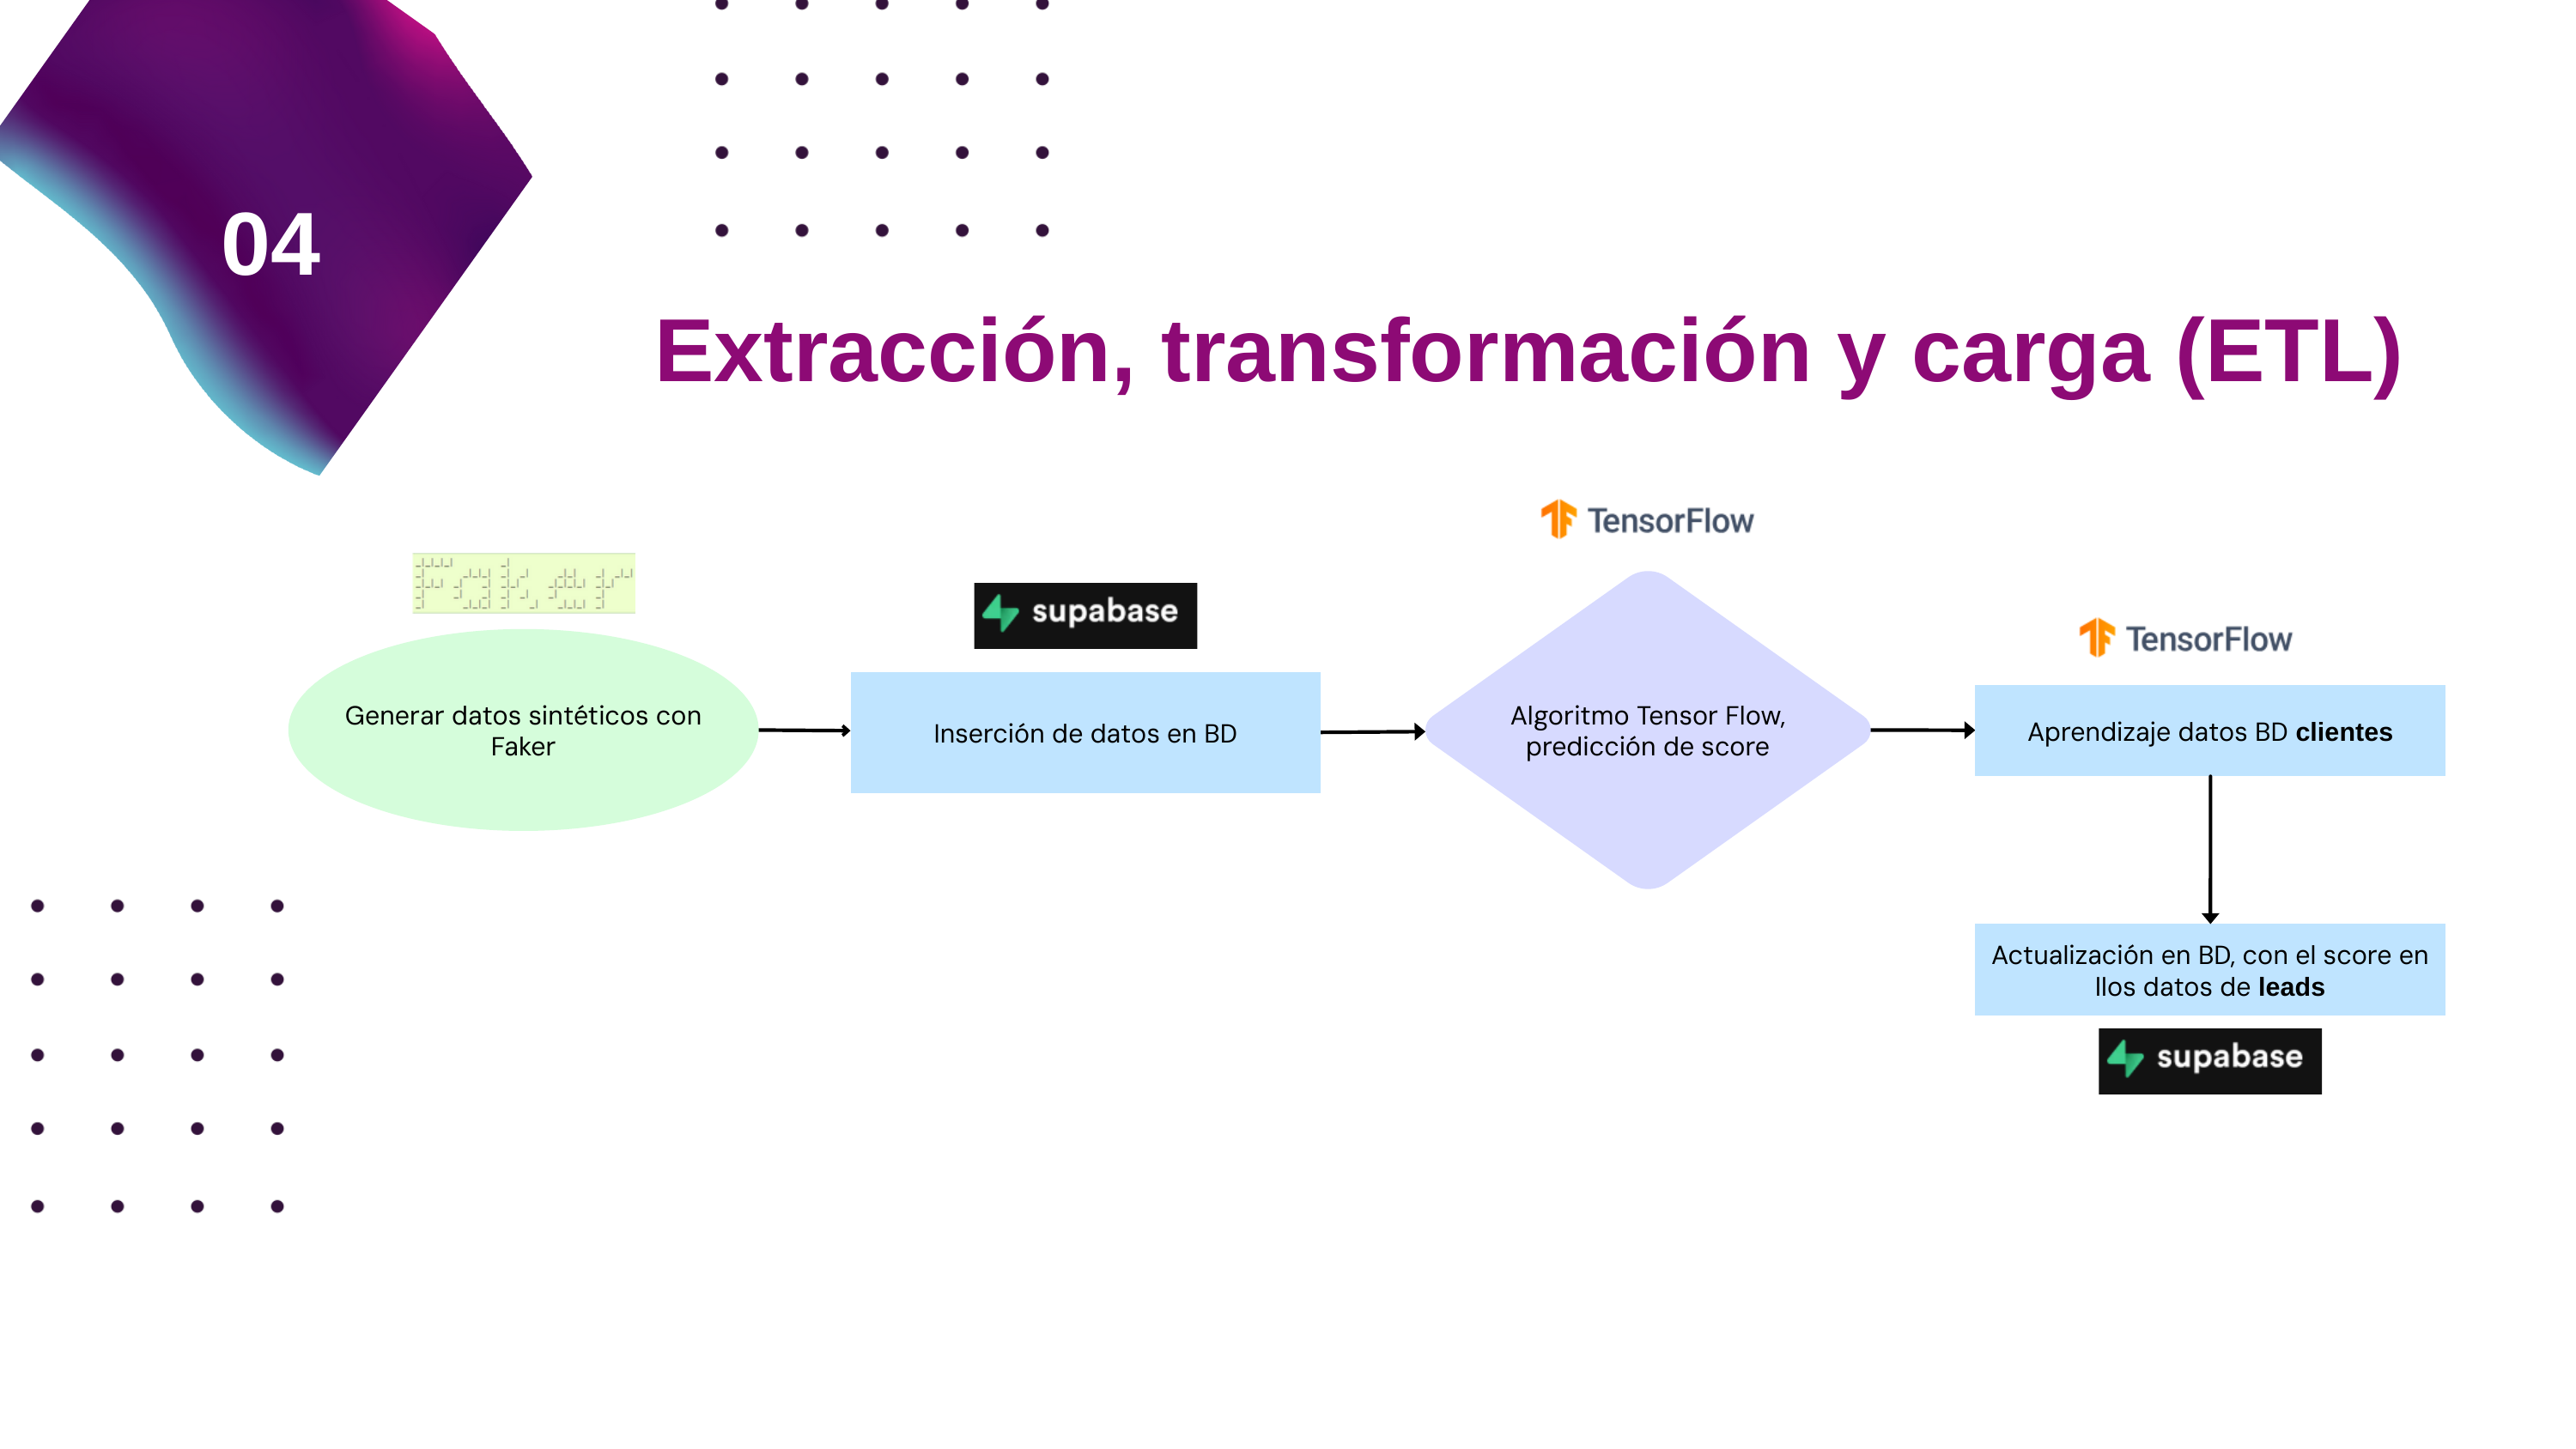

04
Extracción, transformación y carga (ETL)

Algoritmo Tensor Flow, predicción de score

Generar datos sintéticos con Faker

Inserción de datos en BD

Aprendizaje datos BD clientes

Actualización en BD, con el score en llos datos de leads